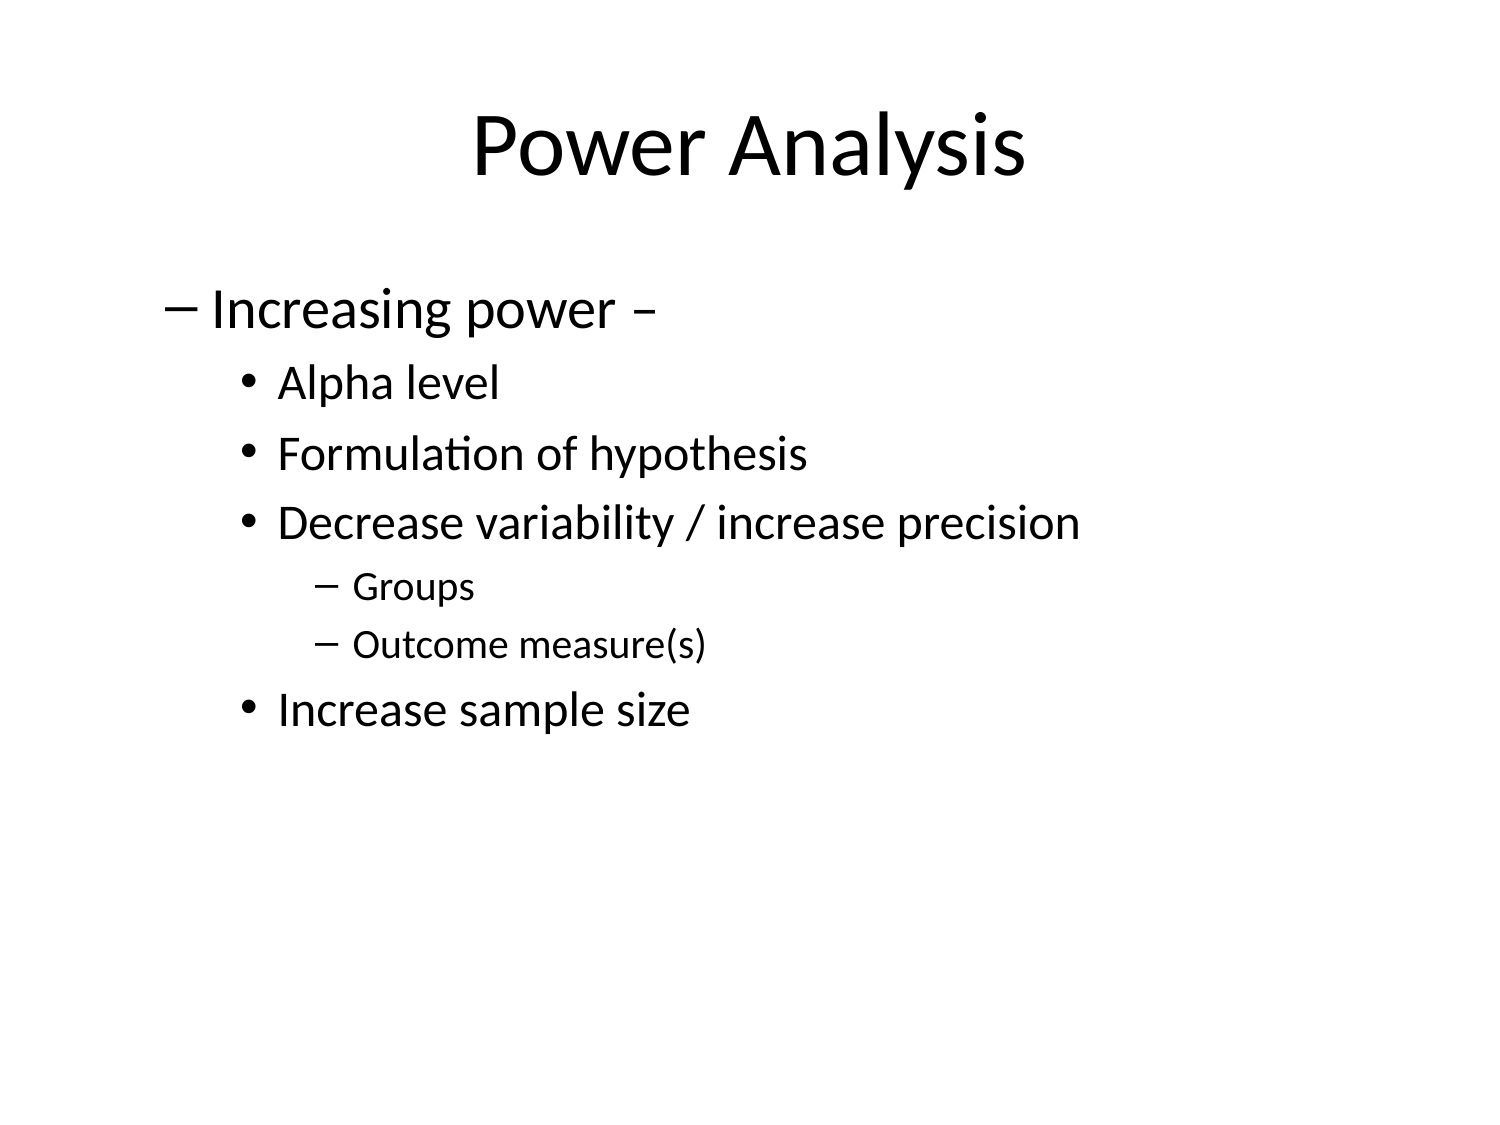

# Power Analysis
Increasing power –
Alpha level
Formulation of hypothesis
Decrease variability / increase precision
Groups
Outcome measure(s)
Increase sample size